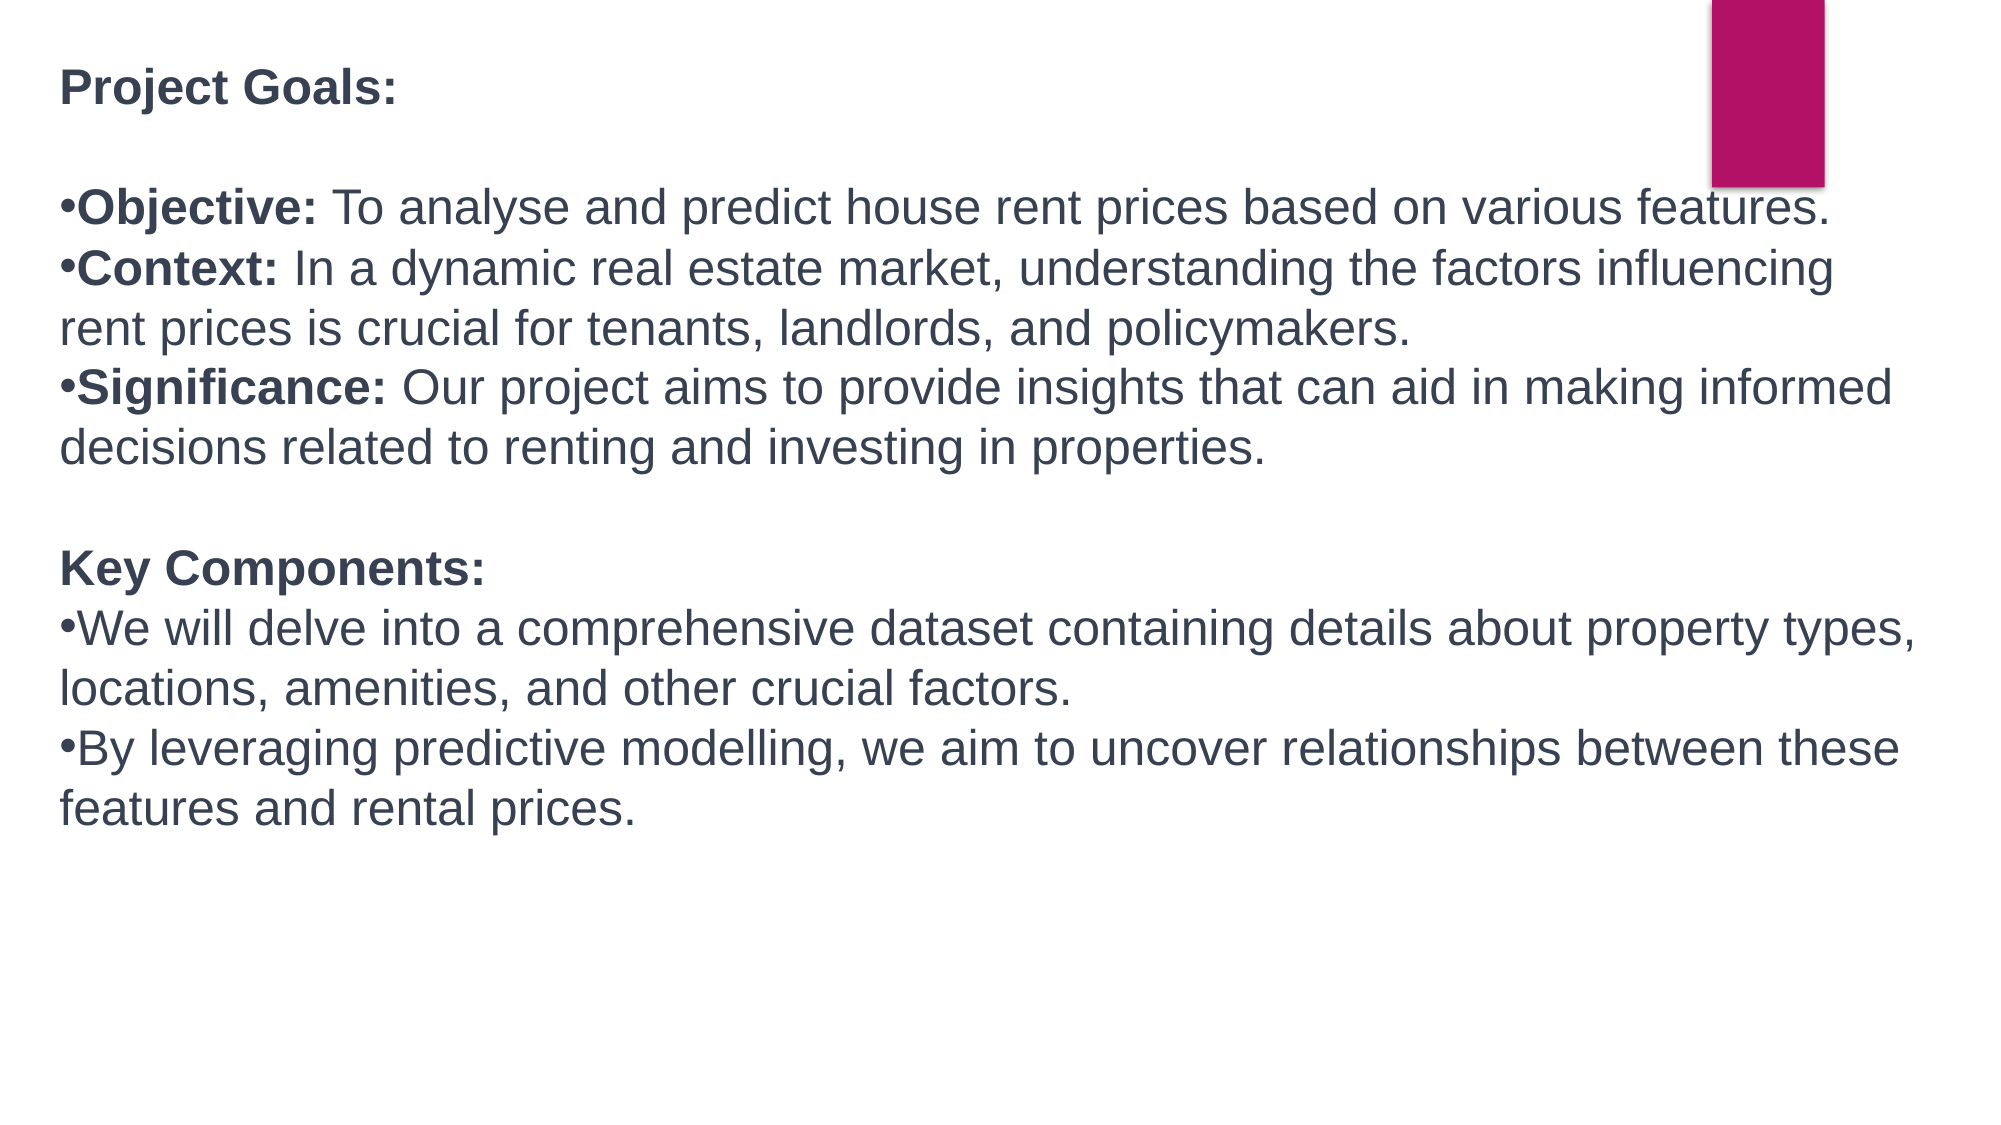

Project Goals:

Objective: To analyse and predict house rent prices based on various features.
Context: In a dynamic real estate market, understanding the factors influencing rent prices is crucial for tenants, landlords, and policymakers.
Significance: Our project aims to provide insights that can aid in making informed decisions related to renting and investing in properties.

Key Components:
We will delve into a comprehensive dataset containing details about property types, locations, amenities, and other crucial factors.
By leveraging predictive modelling, we aim to uncover relationships between these features and rental prices.